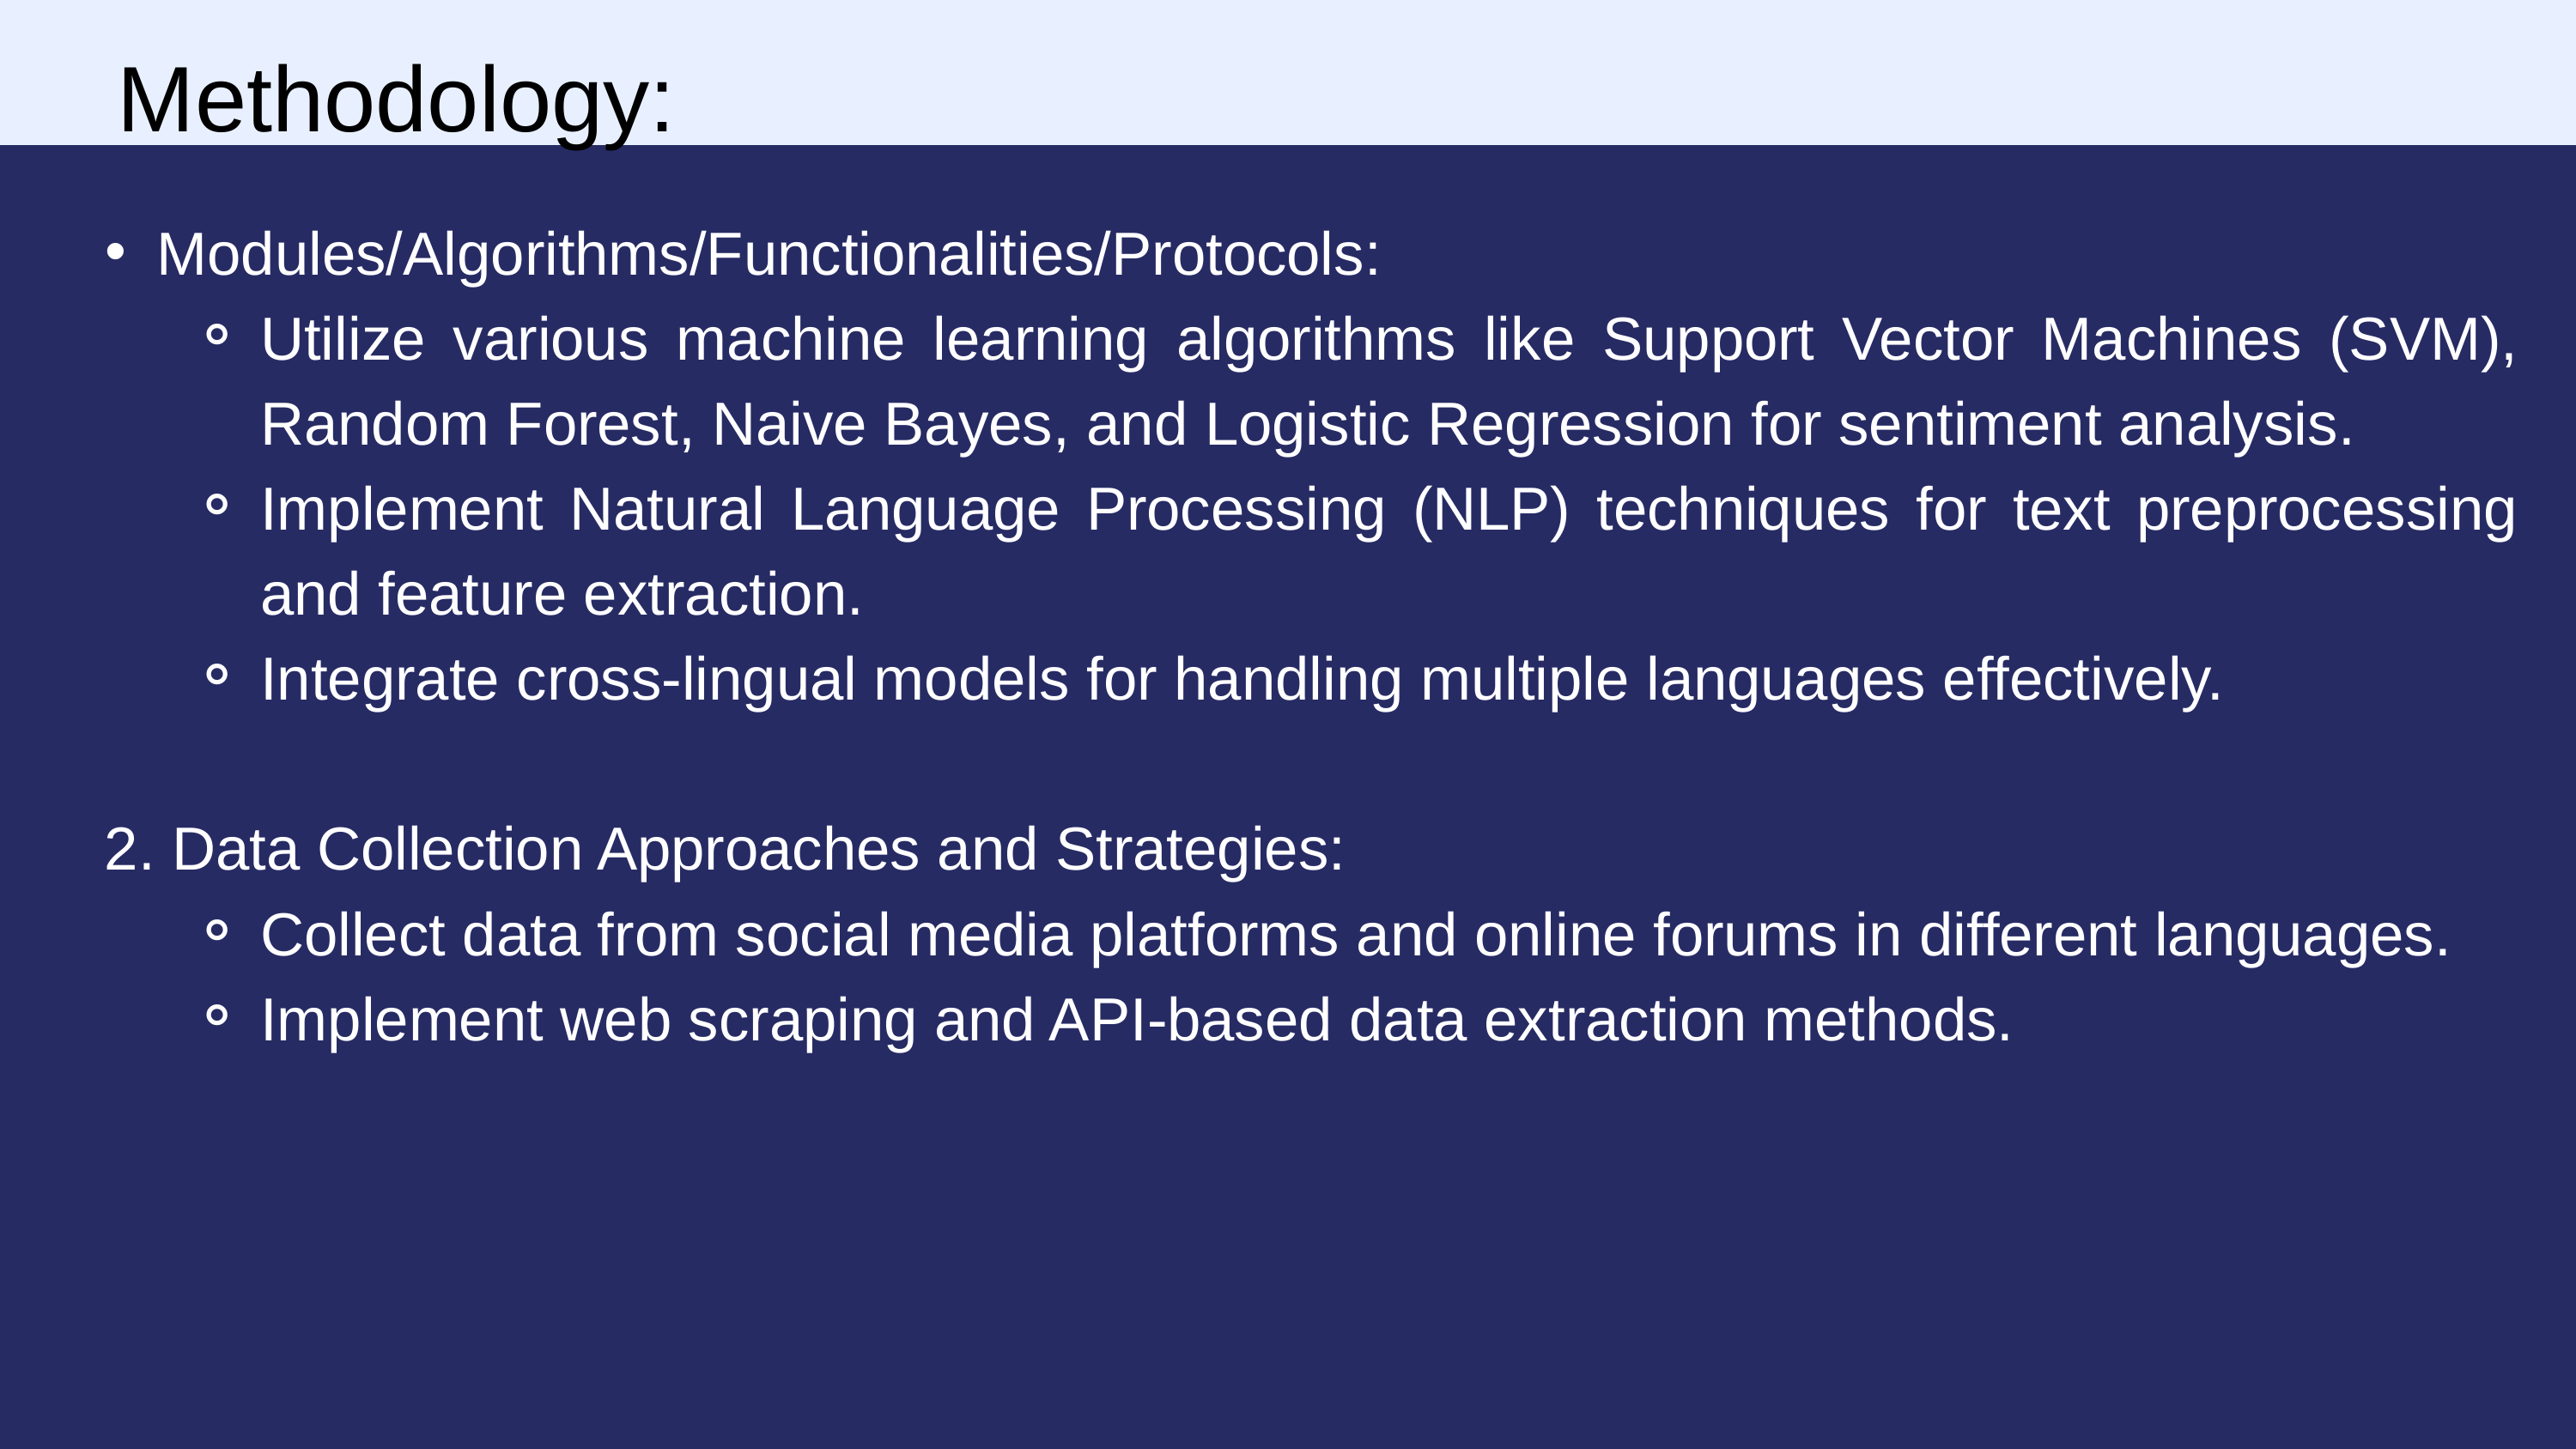

Methodology:
Modules/Algorithms/Functionalities/Protocols:
Utilize various machine learning algorithms like Support Vector Machines (SVM), Random Forest, Naive Bayes, and Logistic Regression for sentiment analysis.
Implement Natural Language Processing (NLP) techniques for text preprocessing and feature extraction.
Integrate cross-lingual models for handling multiple languages effectively.

   2. Data Collection Approaches and Strategies:
Collect data from social media platforms and online forums in different languages.
Implement web scraping and API-based data extraction methods.